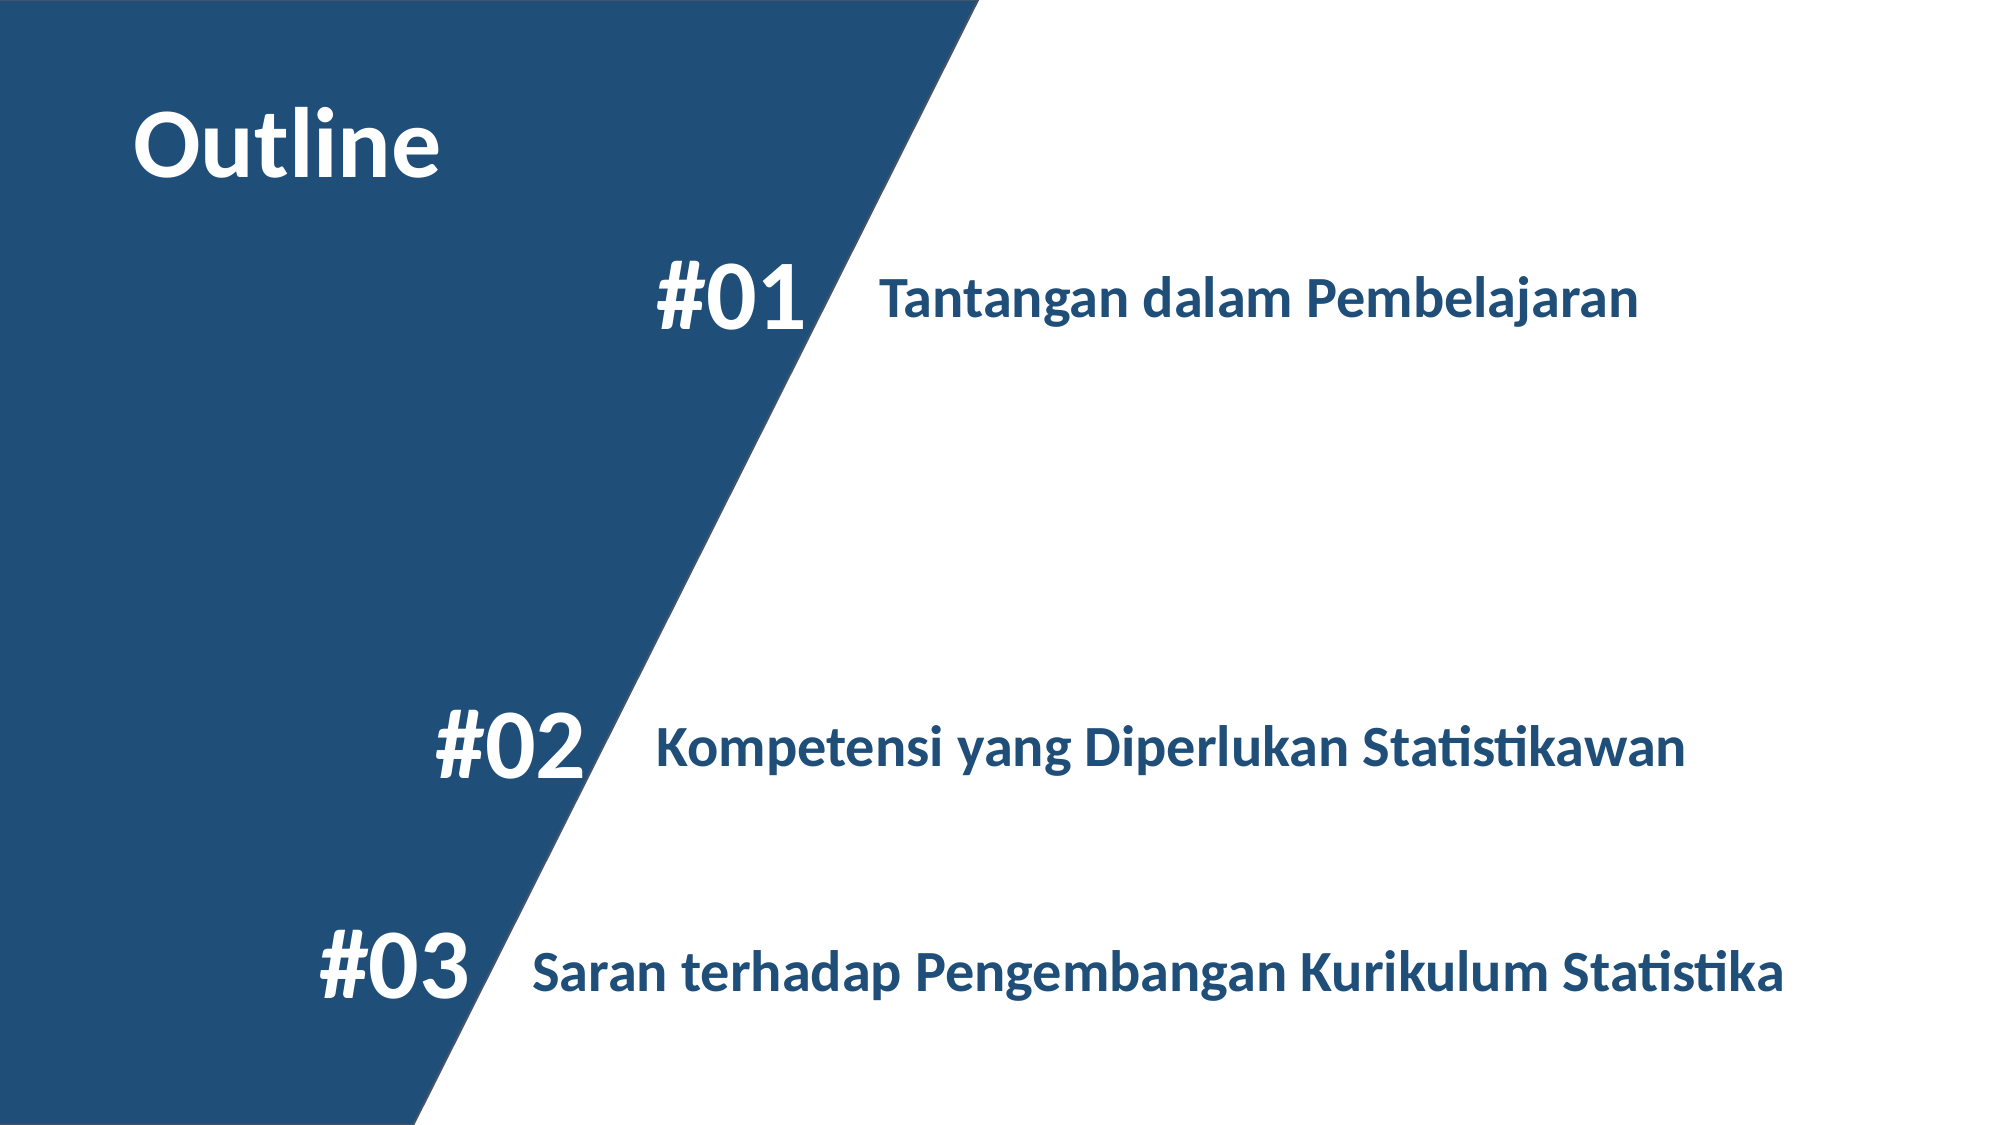

#
Outline
#01
Tantangan dalam Pembelajaran
#02
Kompetensi yang Diperlukan Statistikawan
#03
Saran terhadap Pengembangan Kurikulum Statistika